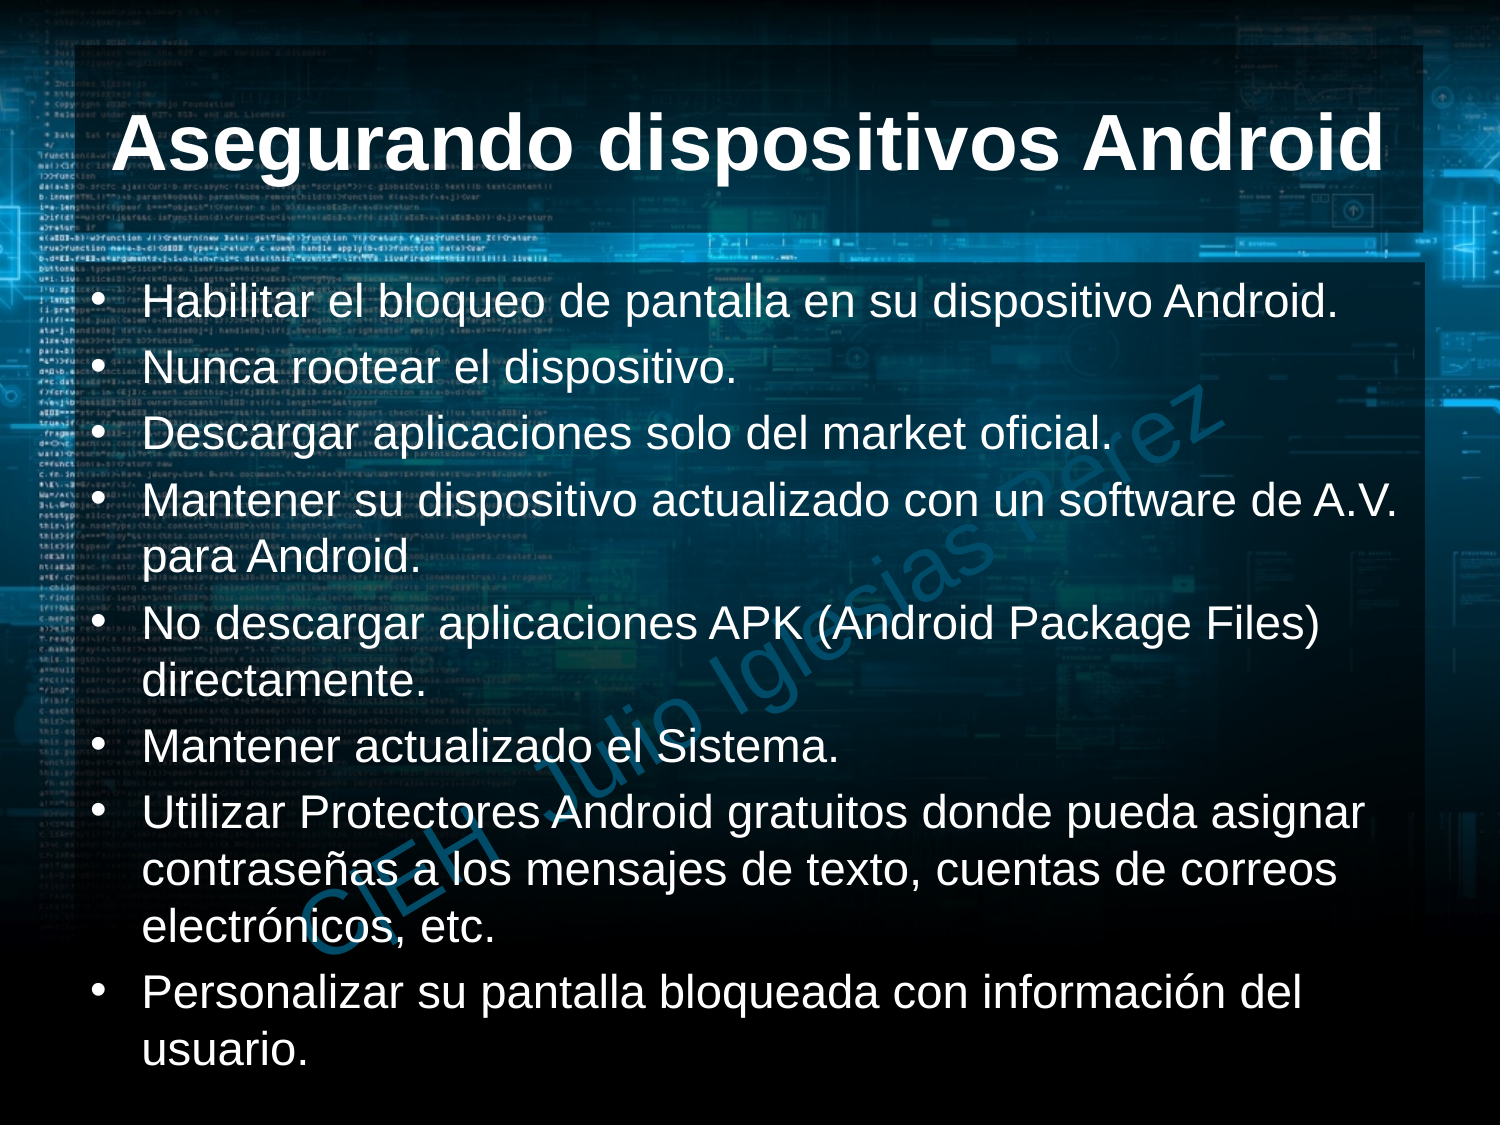

# Asegurando dispositivos Android
Habilitar el bloqueo de pantalla en su dispositivo Android.
Nunca rootear el dispositivo.
Descargar aplicaciones solo del market oficial.
Mantener su dispositivo actualizado con un software de A.V. para Android.
No descargar aplicaciones APK (Android Package Files) directamente.
Mantener actualizado el Sistema.
Utilizar Protectores Android gratuitos donde pueda asignar contraseñas a los mensajes de texto, cuentas de correos electrónicos, etc.
Personalizar su pantalla bloqueada con información del usuario.
C|EH  Julio Iglesias Pérez